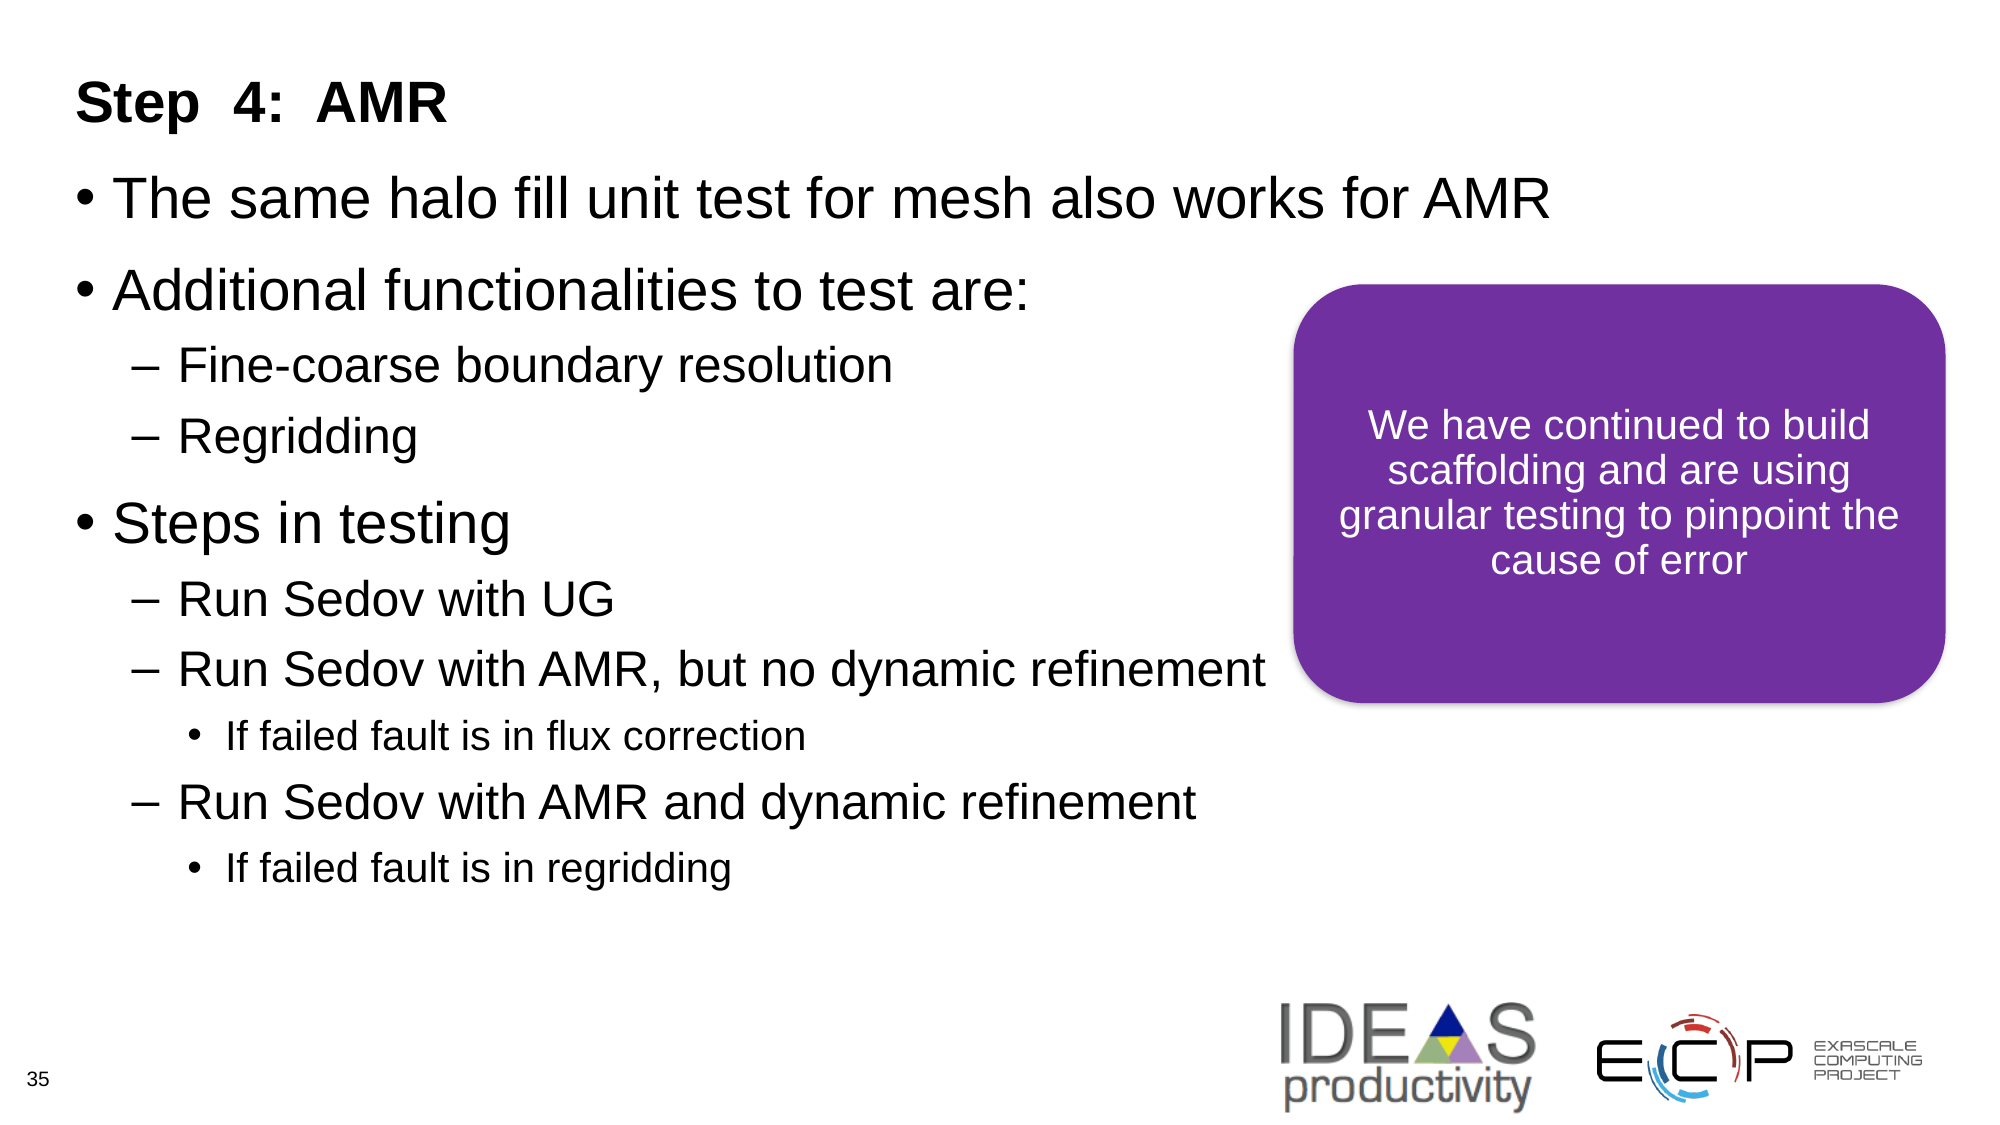

# Step  4:  AMR
The same halo fill unit test for mesh also works for AMR
Additional functionalities to test are:
Fine-coarse boundary resolution
Regridding
Steps in testing
Run Sedov with UG
Run Sedov with AMR, but no dynamic refinement
If failed fault is in flux correction
Run Sedov with AMR and dynamic refinement
If failed fault is in regridding
We have continued to build scaffolding and are using granular testing to pinpoint the cause of error